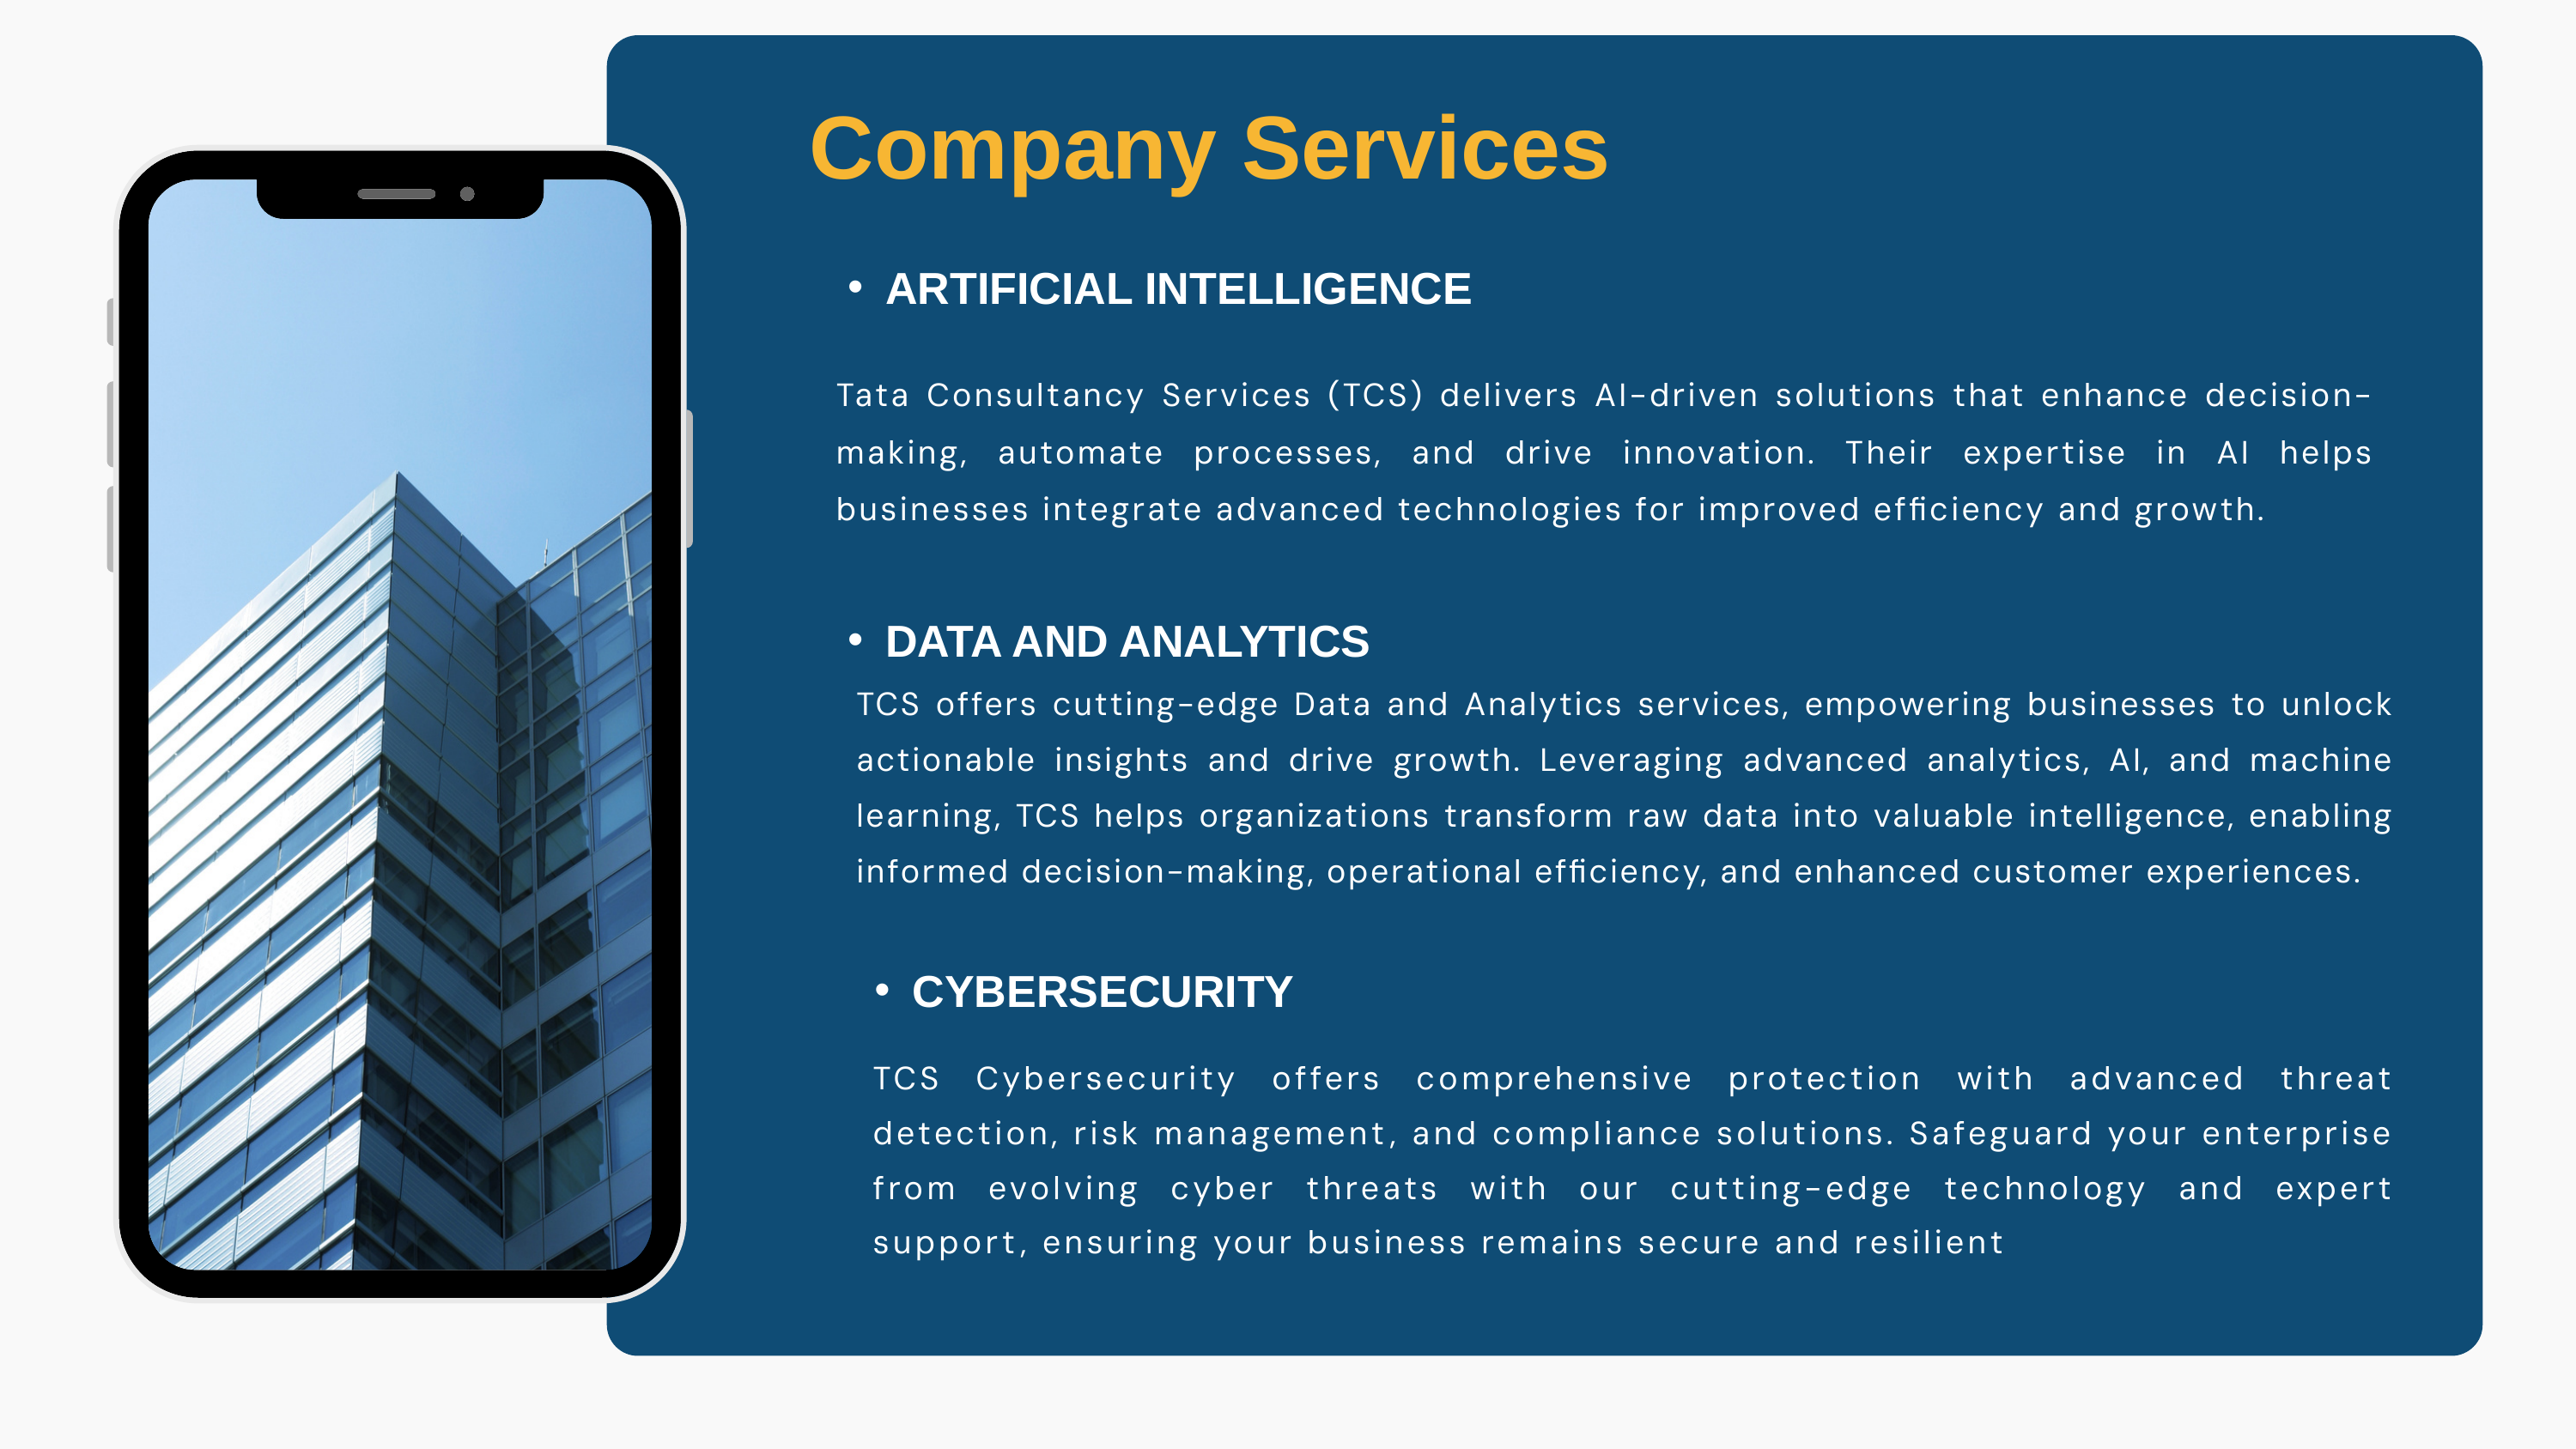

Company Services

ARTIFICIAL INTELLIGENCE
Tata Consultancy Services (TCS) delivers AI-driven solutions that enhance decision-making, automate processes, and drive innovation. Their expertise in AI helps businesses integrate advanced technologies for improved efficiency and growth.
DATA AND ANALYTICS
TCS offers cutting-edge Data and Analytics services, empowering businesses to unlock actionable insights and drive growth. Leveraging advanced analytics, AI, and machine learning, TCS helps organizations transform raw data into valuable intelligence, enabling informed decision-making, operational efficiency, and enhanced customer experiences.
CYBERSECURITY
TCS Cybersecurity offers comprehensive protection with advanced threat detection, risk management, and compliance solutions. Safeguard your enterprise from evolving cyber threats with our cutting-edge technology and expert support, ensuring your business remains secure and resilient